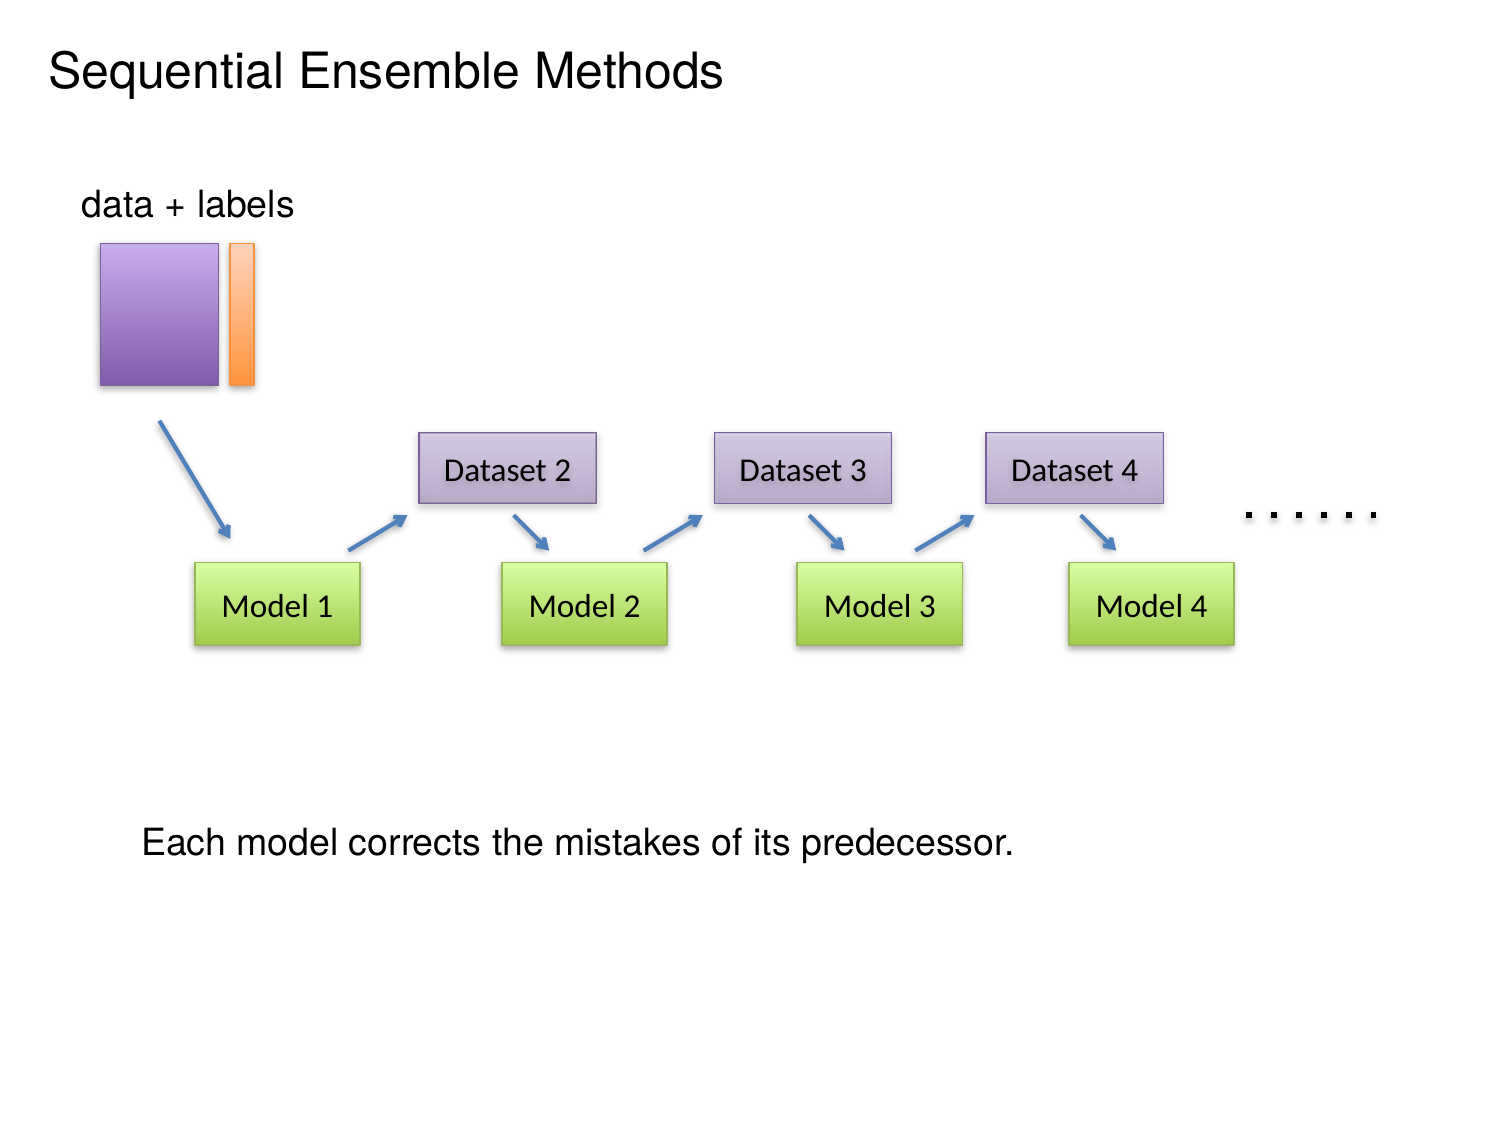

Sequential Ensemble Methods
data + labels

Dataset 2
Dataset 3
Dataset 4
Model 1
Model 2
Model 3
Model 4
Each model corrects the mistakes of its predecessor.